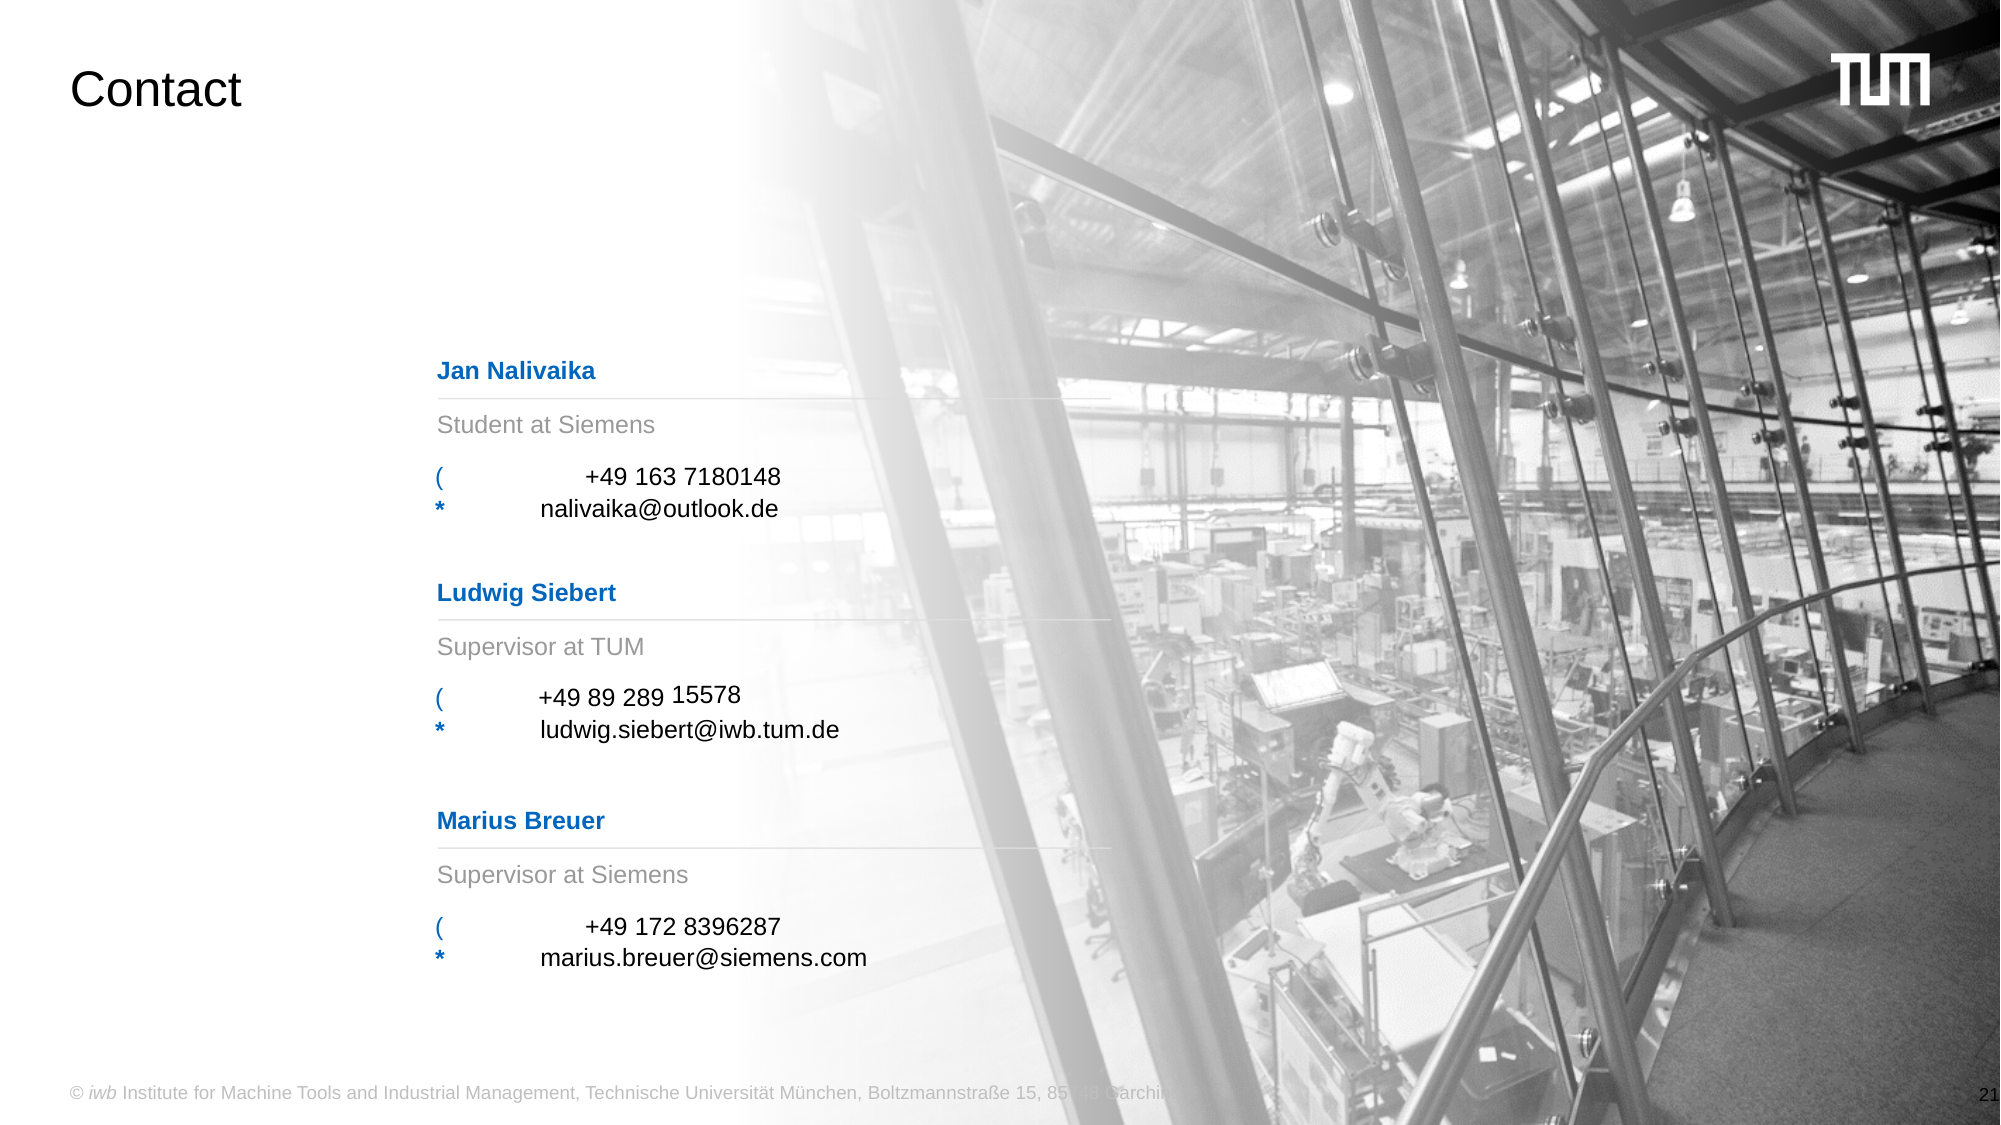

# Contact

Jan Nalivaika
Student at Siemens
nalivaika@outlook.de

Ludwig Siebert
Supervisor at TUM
15578
ludwig.siebert@iwb.tum.de

Marius Breuer
Supervisor at Siemens
marius.breuer@siemens.com
21